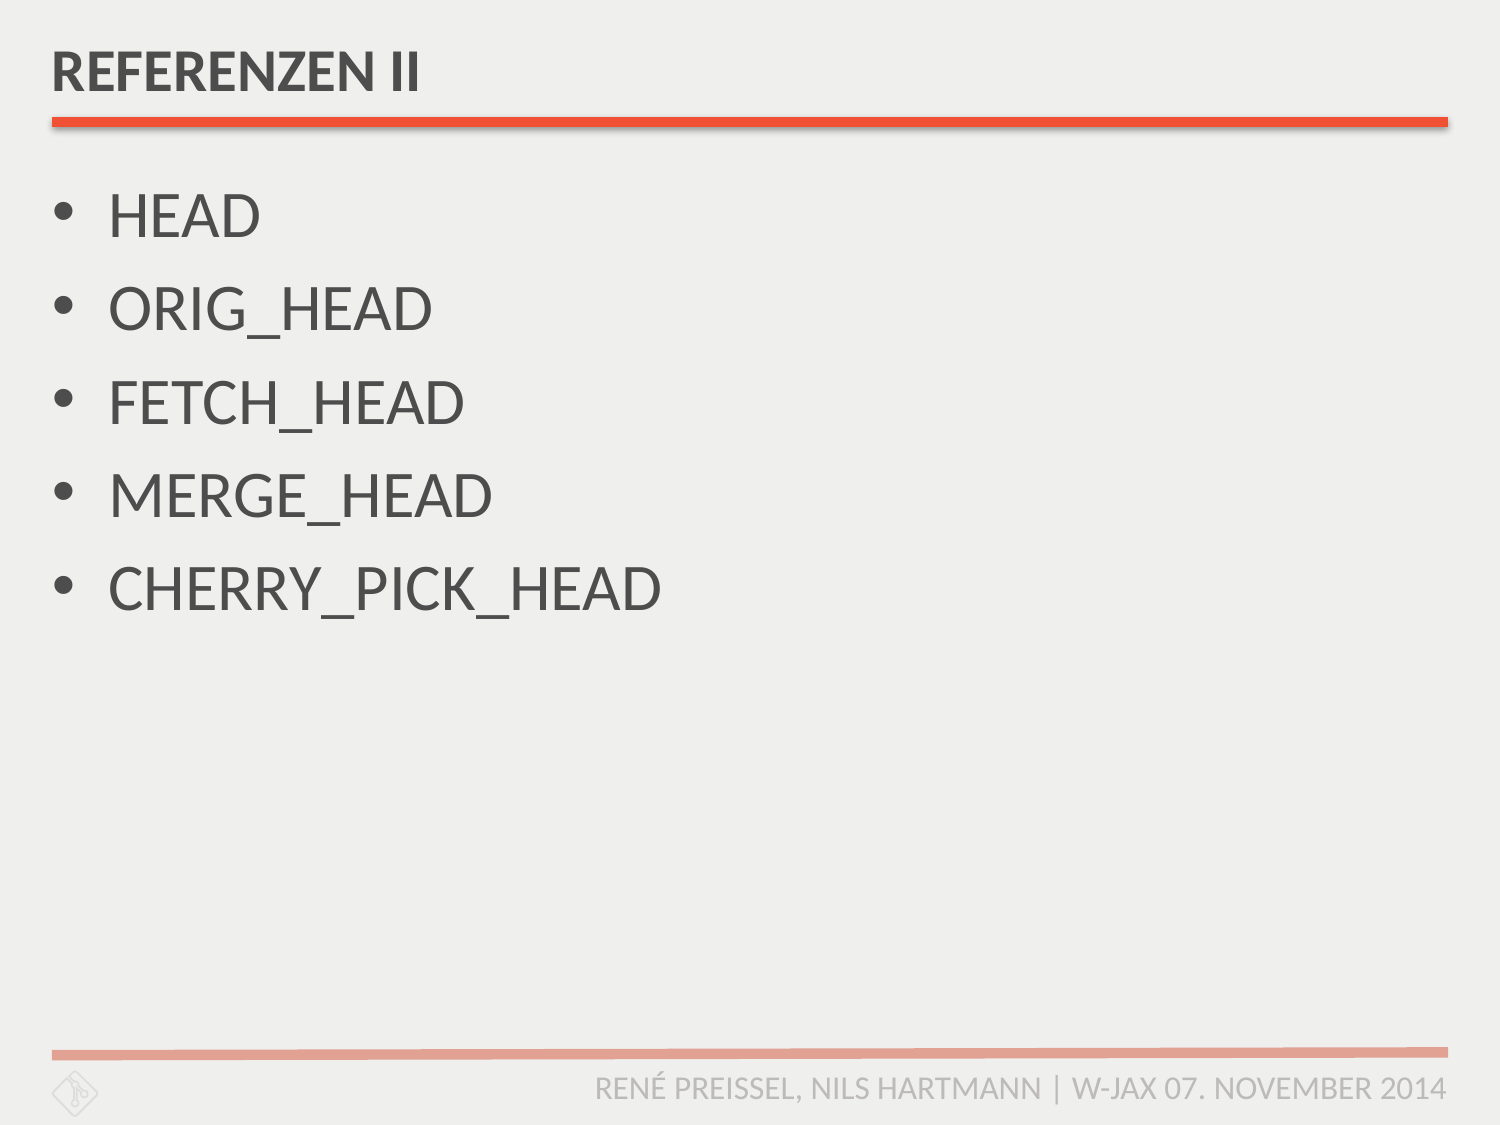

# REFERENZEN II
HEAD
ORIG_HEAD
FETCH_HEAD
MERGE_HEAD
CHERRY_PICK_HEAD